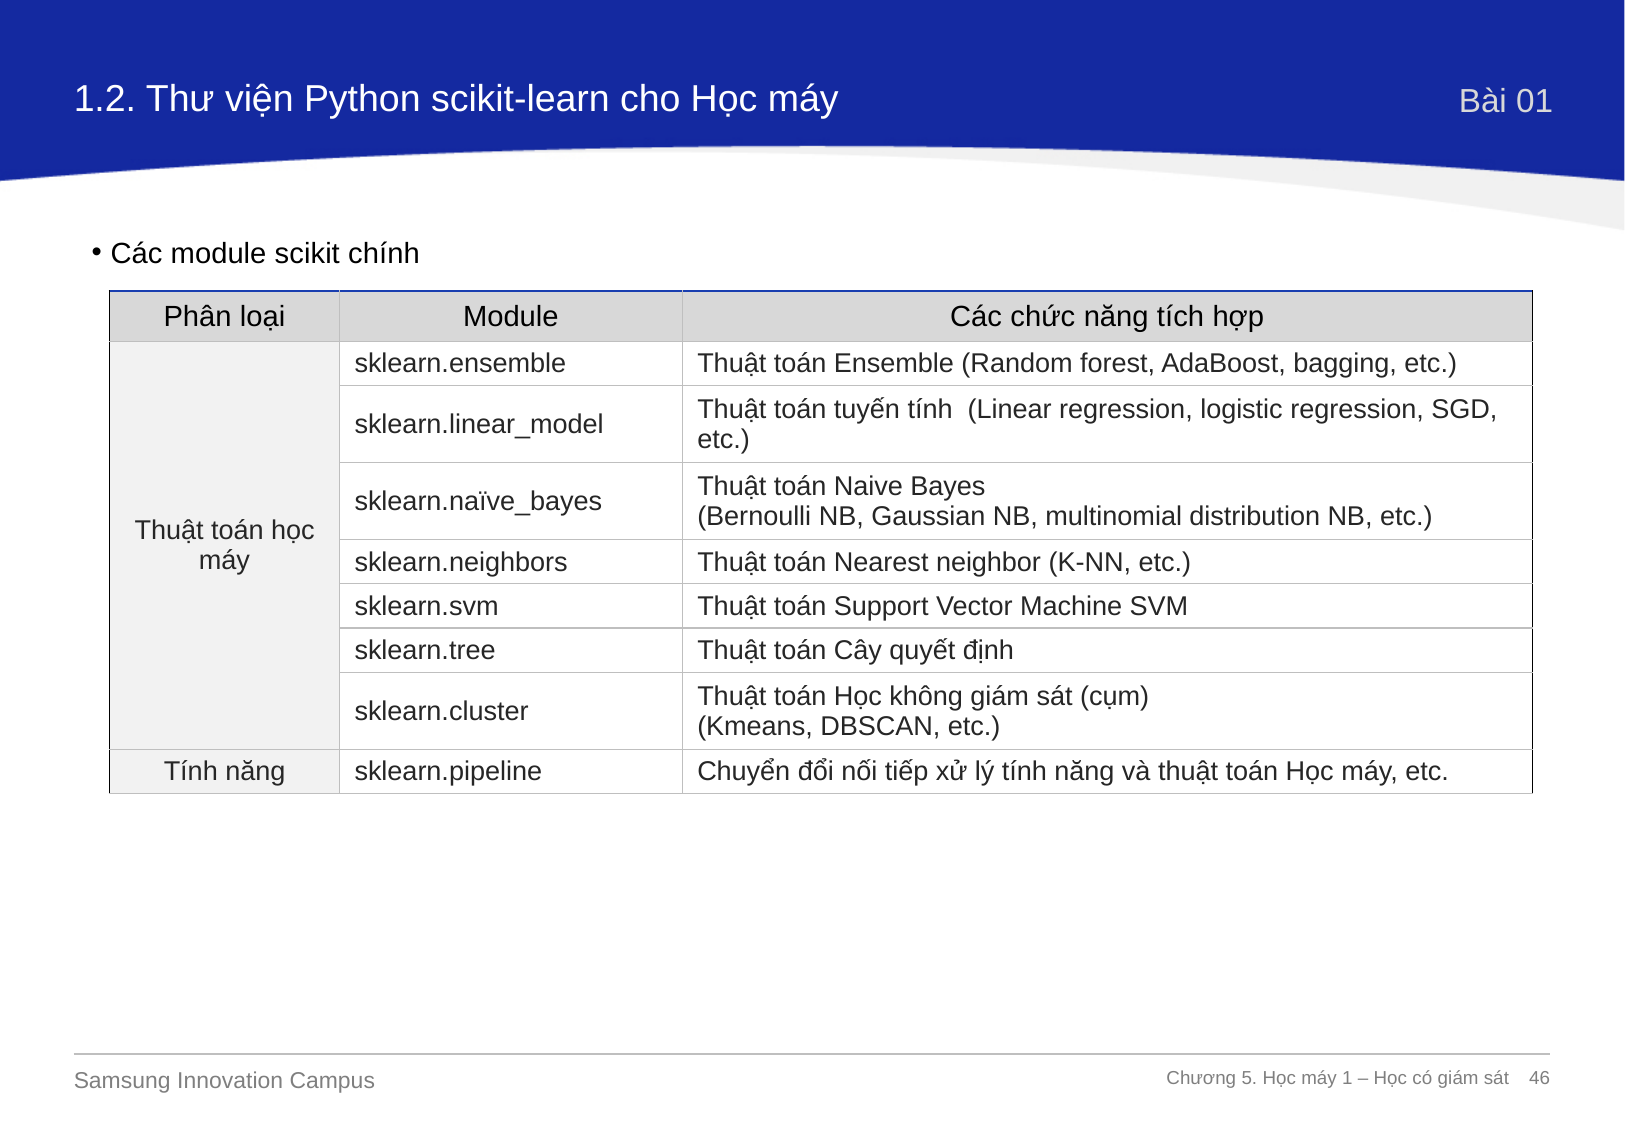

1.2. Thư viện Python scikit-learn cho Học máy
Bài 01
Các module scikit chính
| Phân loại | Module | Các chức năng tích hợp |
| --- | --- | --- |
| Thuật toán học máy | sklearn.ensemble | Thuật toán Ensemble (Random forest, AdaBoost, bagging, etc.) |
|  | sklearn.linear\_model | Thuật toán tuyến tính (Linear regression, logistic regression, SGD, etc.) |
|  | sklearn.naïve\_bayes | Thuật toán Naive Bayes (Bernoulli NB, Gaussian NB, multinomial distribution NB, etc.) |
|  | sklearn.neighbors | Thuật toán Nearest neighbor (K-NN, etc.) |
|  | sklearn.svm | Thuật toán Support Vector Machine SVM |
|  | sklearn.tree | Thuật toán Cây quyết định |
|  | sklearn.cluster | Thuật toán Học không giám sát (cụm) (Kmeans, DBSCAN, etc.) |
| Tính năng | sklearn.pipeline | Chuyển đổi nối tiếp xử lý tính năng và thuật toán Học máy, etc. |